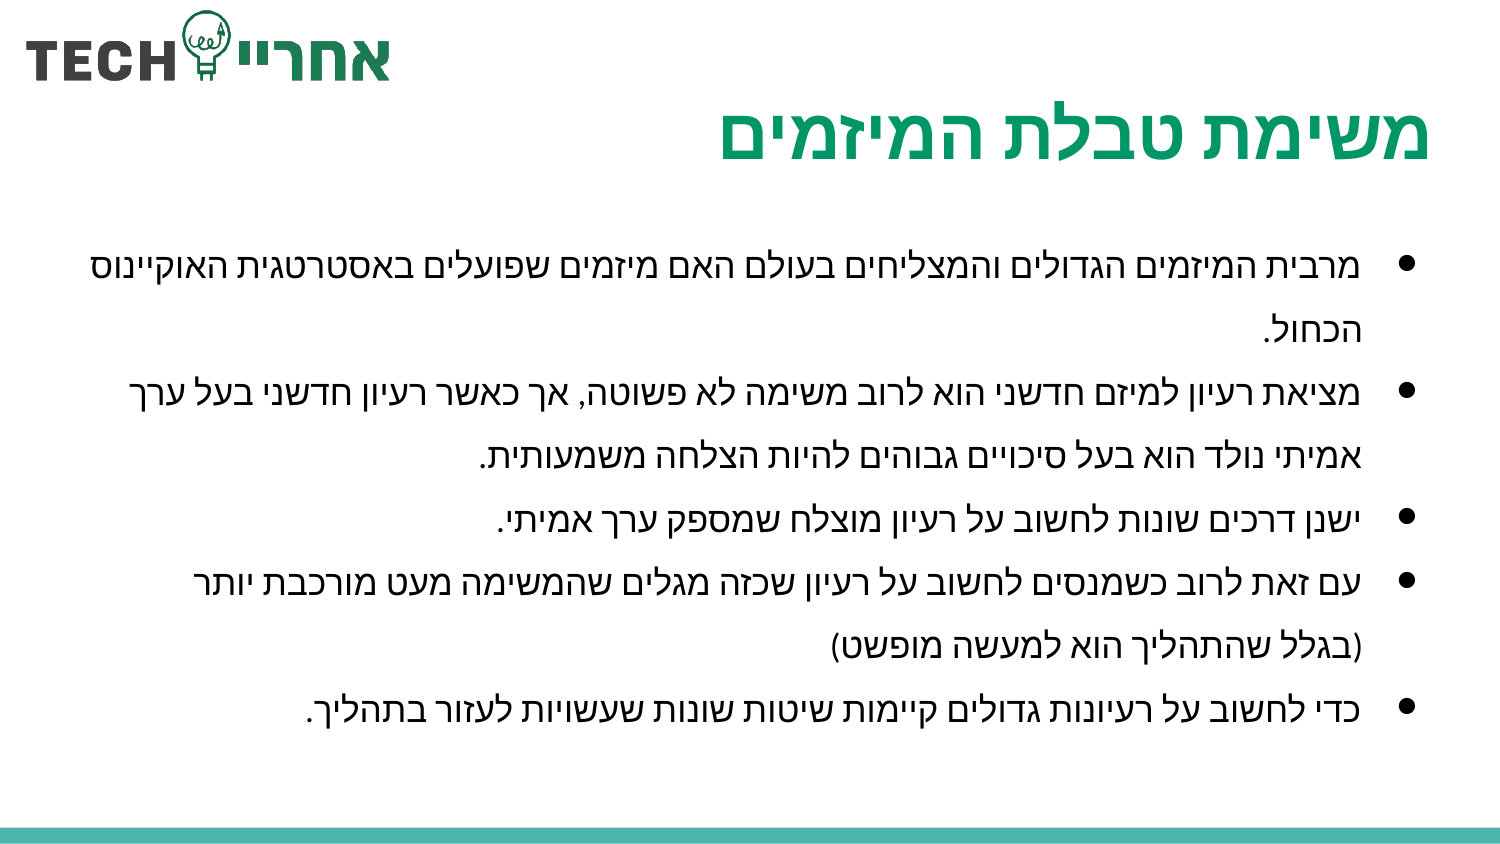

# משימת טבלת המיזמים
מרבית המיזמים הגדולים והמצליחים בעולם האם מיזמים שפועלים באסטרטגית האוקיינוס הכחול.
מציאת רעיון למיזם חדשני הוא לרוב משימה לא פשוטה, אך כאשר רעיון חדשני בעל ערך אמיתי נולד הוא בעל סיכויים גבוהים להיות הצלחה משמעותית.
ישנן דרכים שונות לחשוב על רעיון מוצלח שמספק ערך אמיתי.
עם זאת לרוב כשמנסים לחשוב על רעיון שכזה מגלים שהמשימה מעט מורכבת יותר
(בגלל שהתהליך הוא למעשה מופשט)
כדי לחשוב על רעיונות גדולים קיימות שיטות שונות שעשויות לעזור בתהליך.